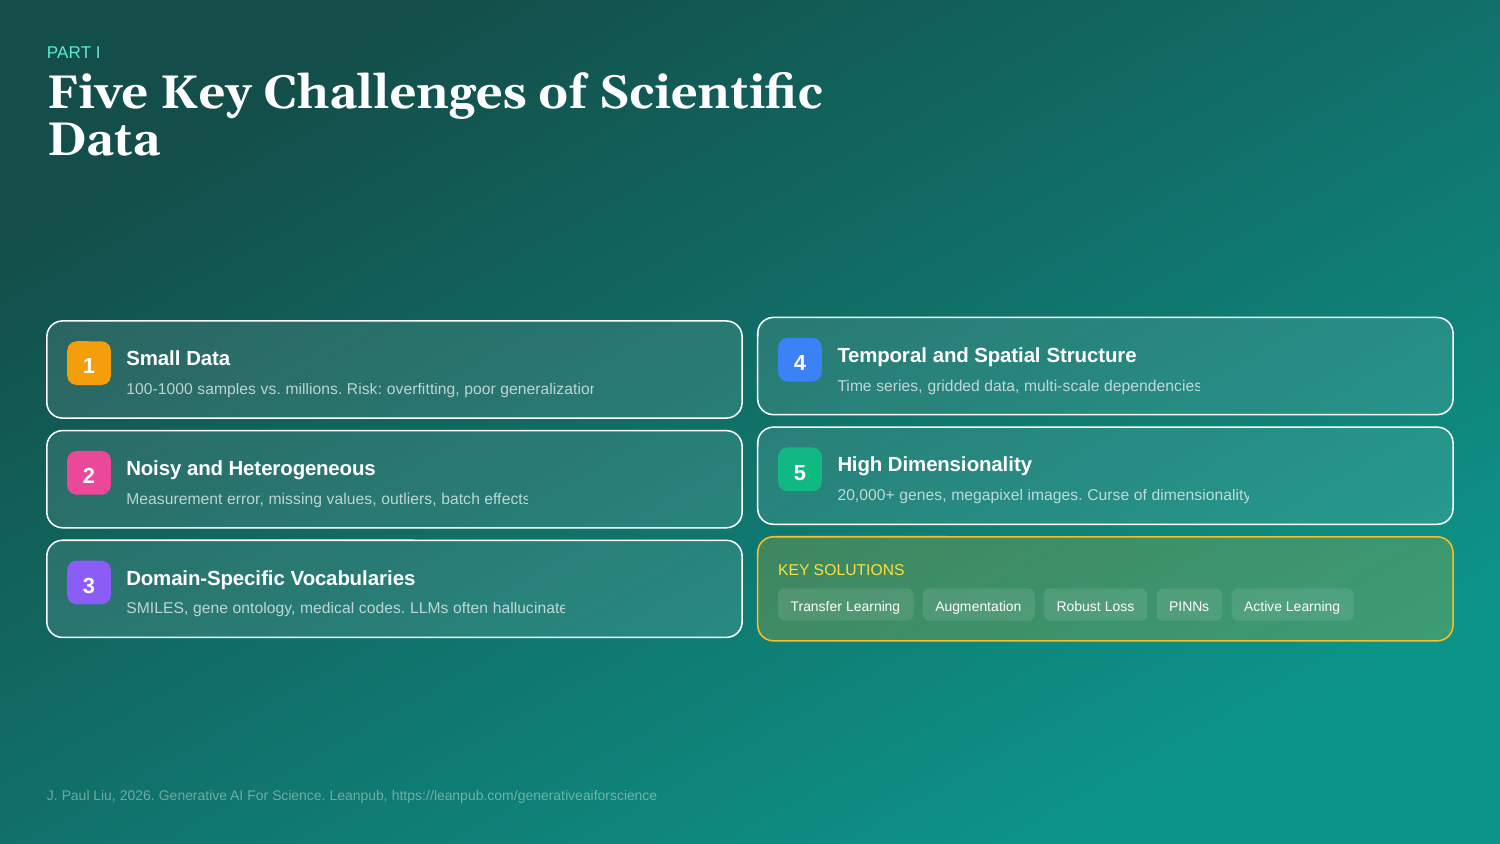

PART I
Five Key Challenges of Scientific Data

Temporal and Spatial Structure

Small Data
4
1
Time series, gridded data, multi-scale dependencies
100-1000 samples vs. millions. Risk: overfitting, poor generalization

High Dimensionality

Noisy and Heterogeneous
5
2
20,000+ genes, megapixel images. Curse of dimensionality
Measurement error, missing values, outliers, batch effects

KEY SOLUTIONS

Domain-Specific Vocabularies
3

Transfer Learning
Augmentation
Robust Loss
PINNs
Active Learning
SMILES, gene ontology, medical codes. LLMs often hallucinate
J. Paul Liu, 2026. Generative AI For Science. Leanpub, https://leanpub.com/generativeaiforscience